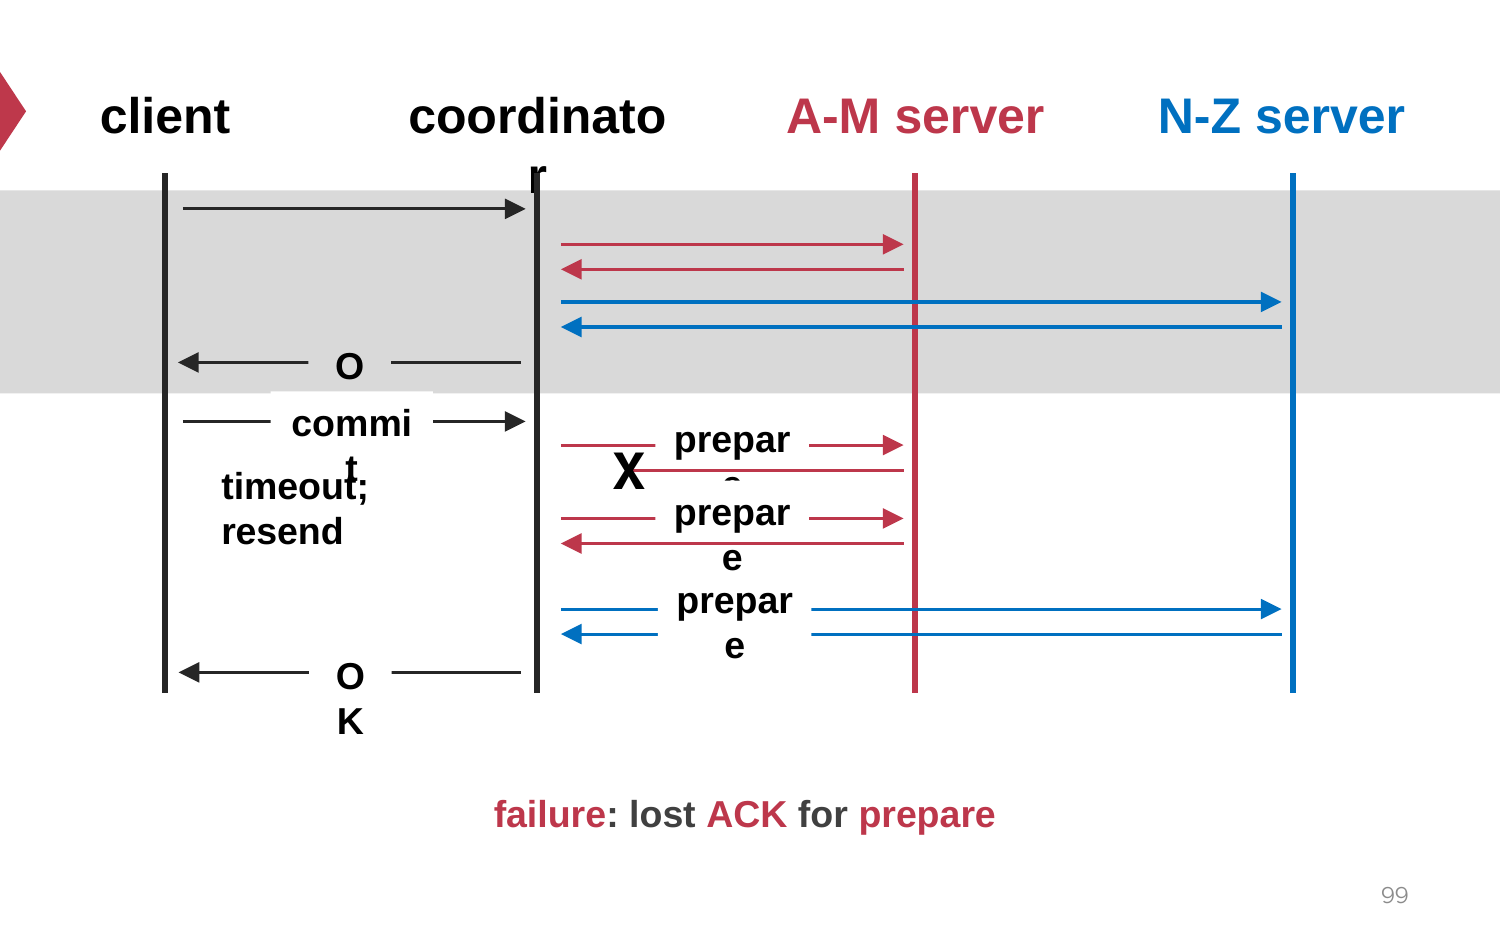

N-Z server
client
coordinator
A-M server

OK
commit
prepare
X
timeout; resend
prepare
prepare
OK
failure: lost ACK for prepare
99